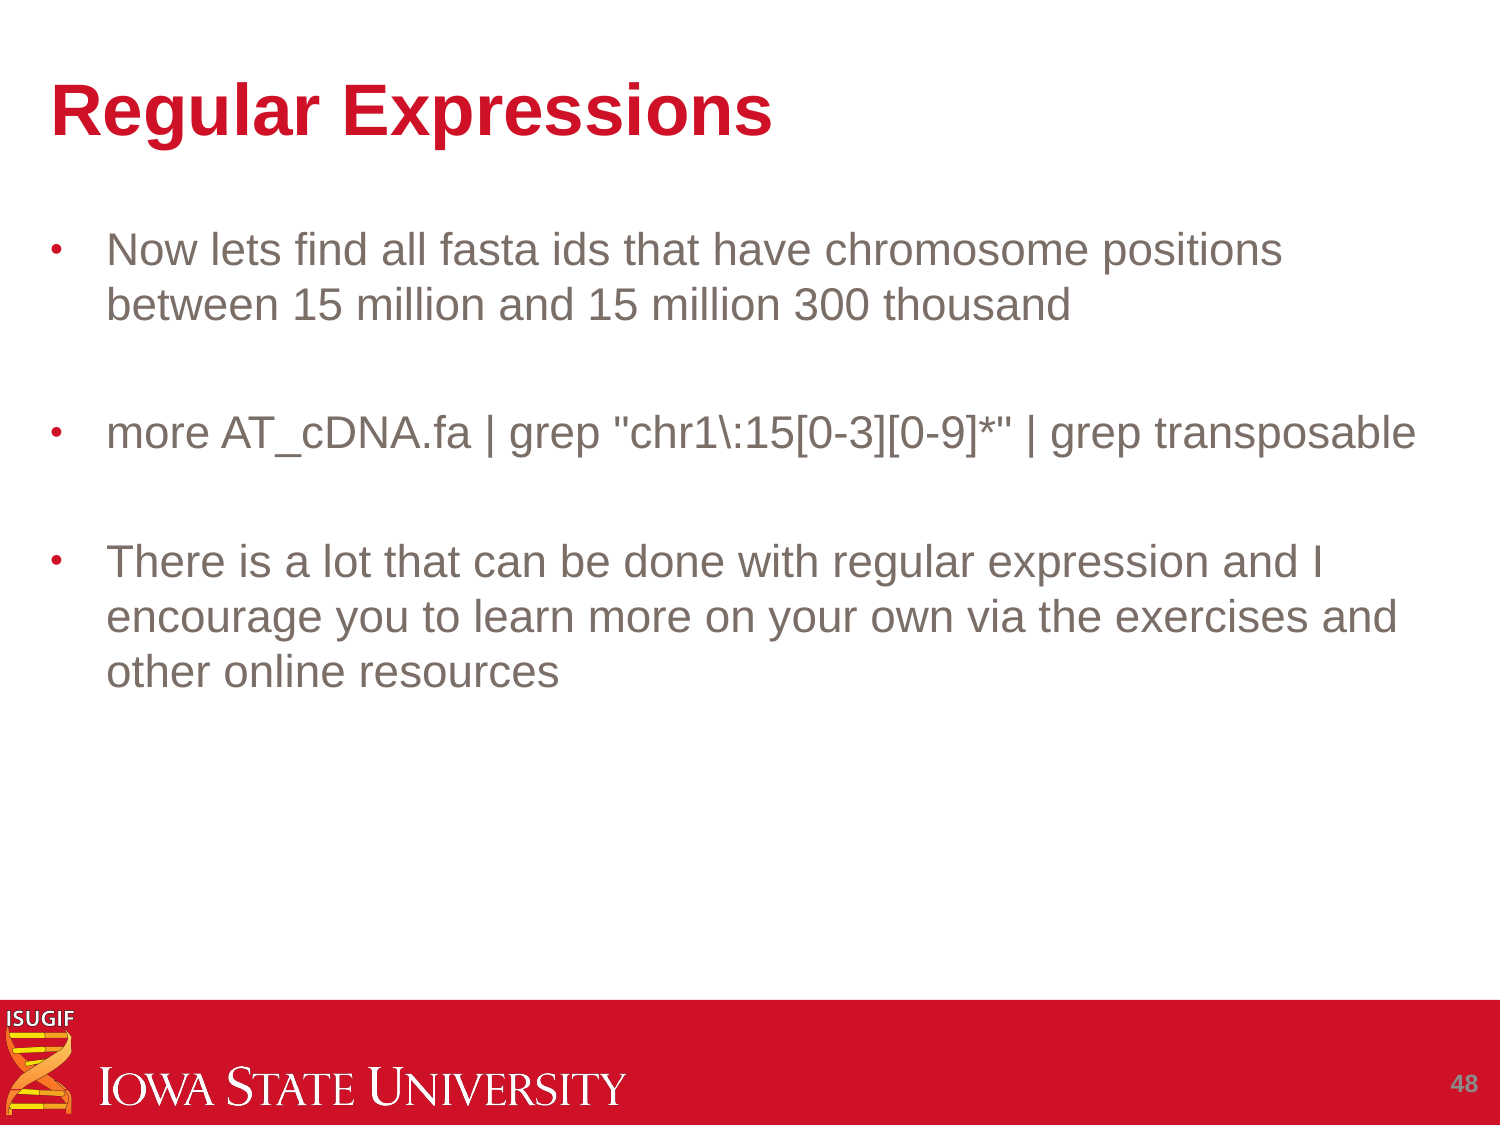

# Regular Expressions
Now lets find all fasta ids that have chromosome positions between 15 million and 15 million 300 thousand

more AT_cDNA.fa | grep "chr1\:15[0-3][0-9]*" | grep transposable

There is a lot that can be done with regular expression and I encourage you to learn more on your own via the exercises and other online resources